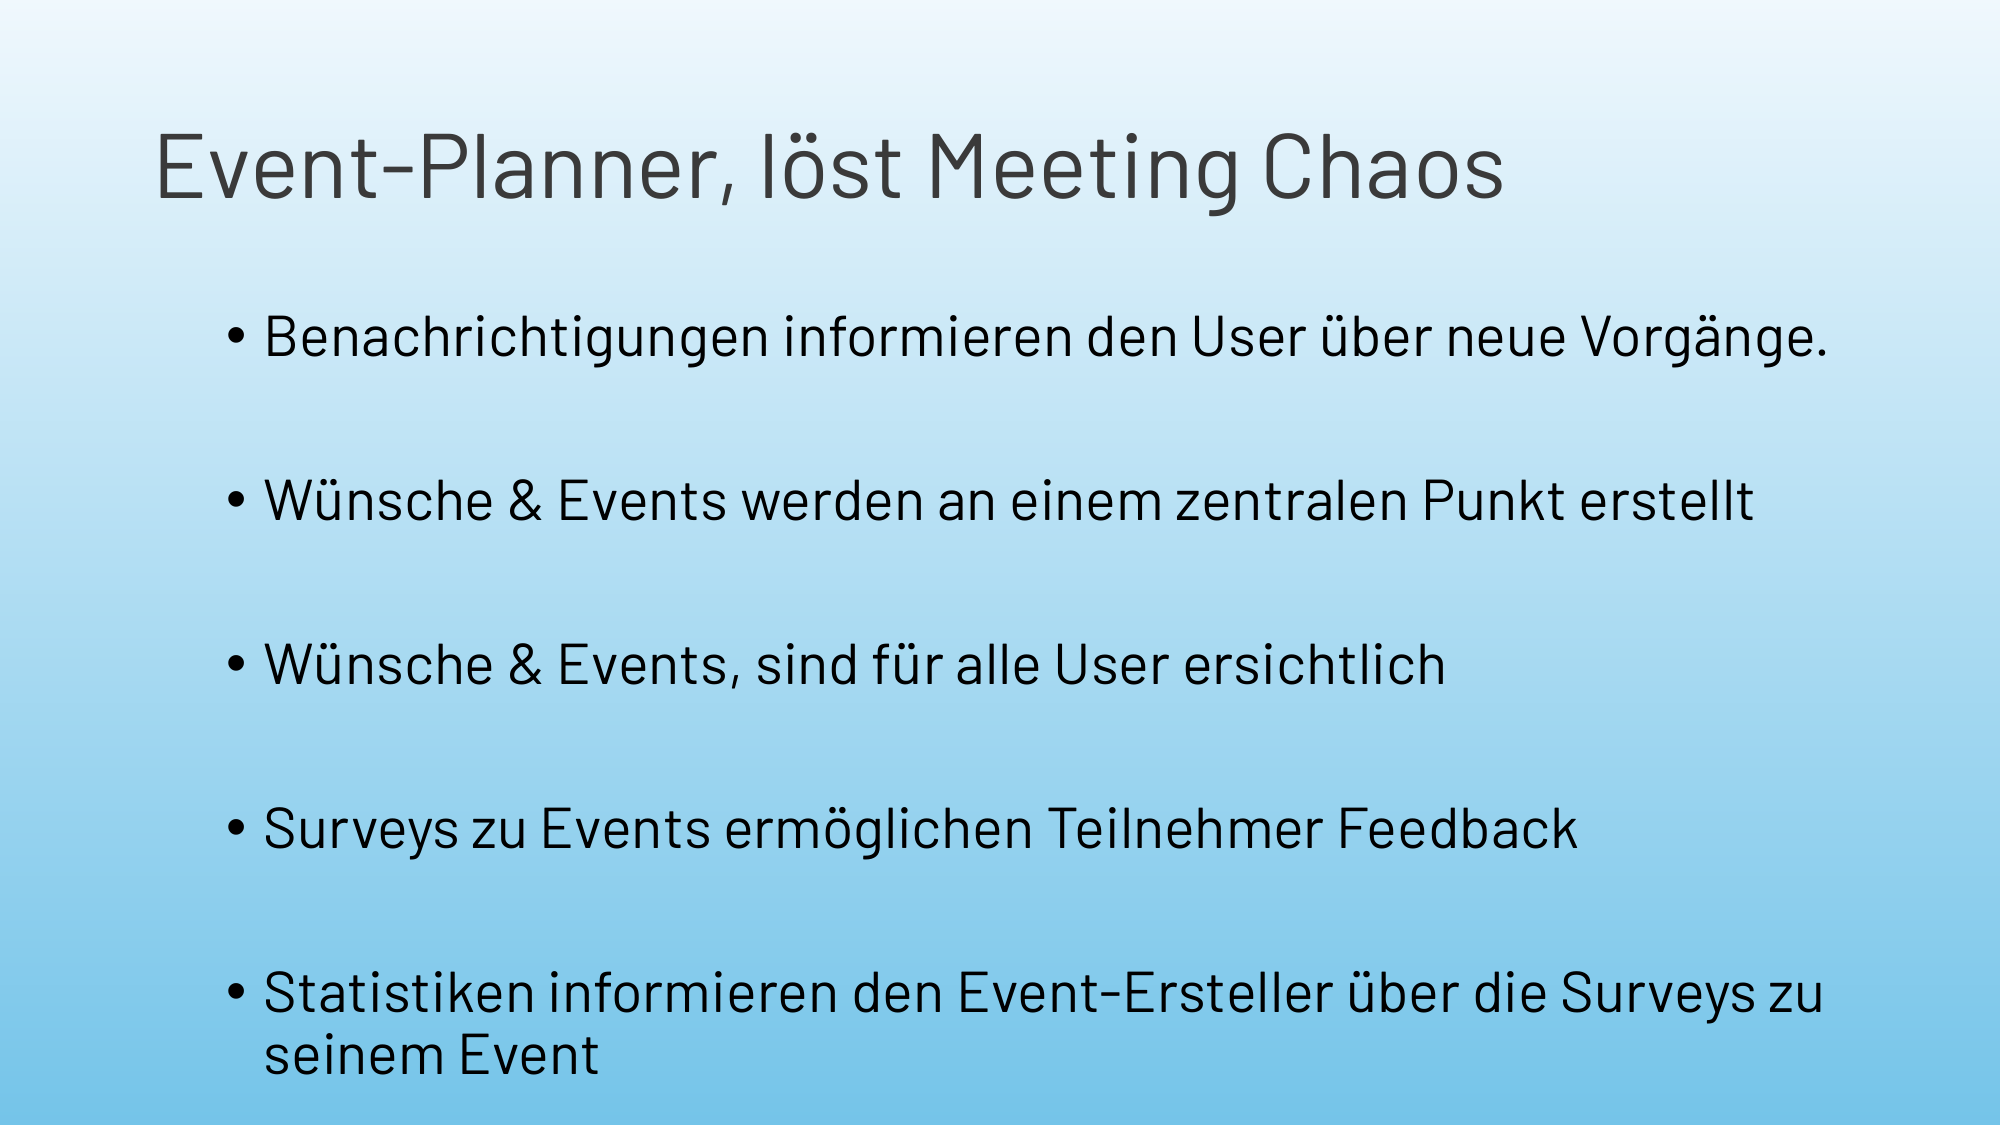

# Event-Planner, löst Meeting Chaos
Benachrichtigungen informieren den User über neue Vorgänge.

Wünsche & Events werden an einem zentralen Punkt erstellt

Wünsche & Events, sind für alle User ersichtlich

Surveys zu Events ermöglichen Teilnehmer Feedback

Statistiken informieren den Event-Ersteller über die Surveys zu seinem Event